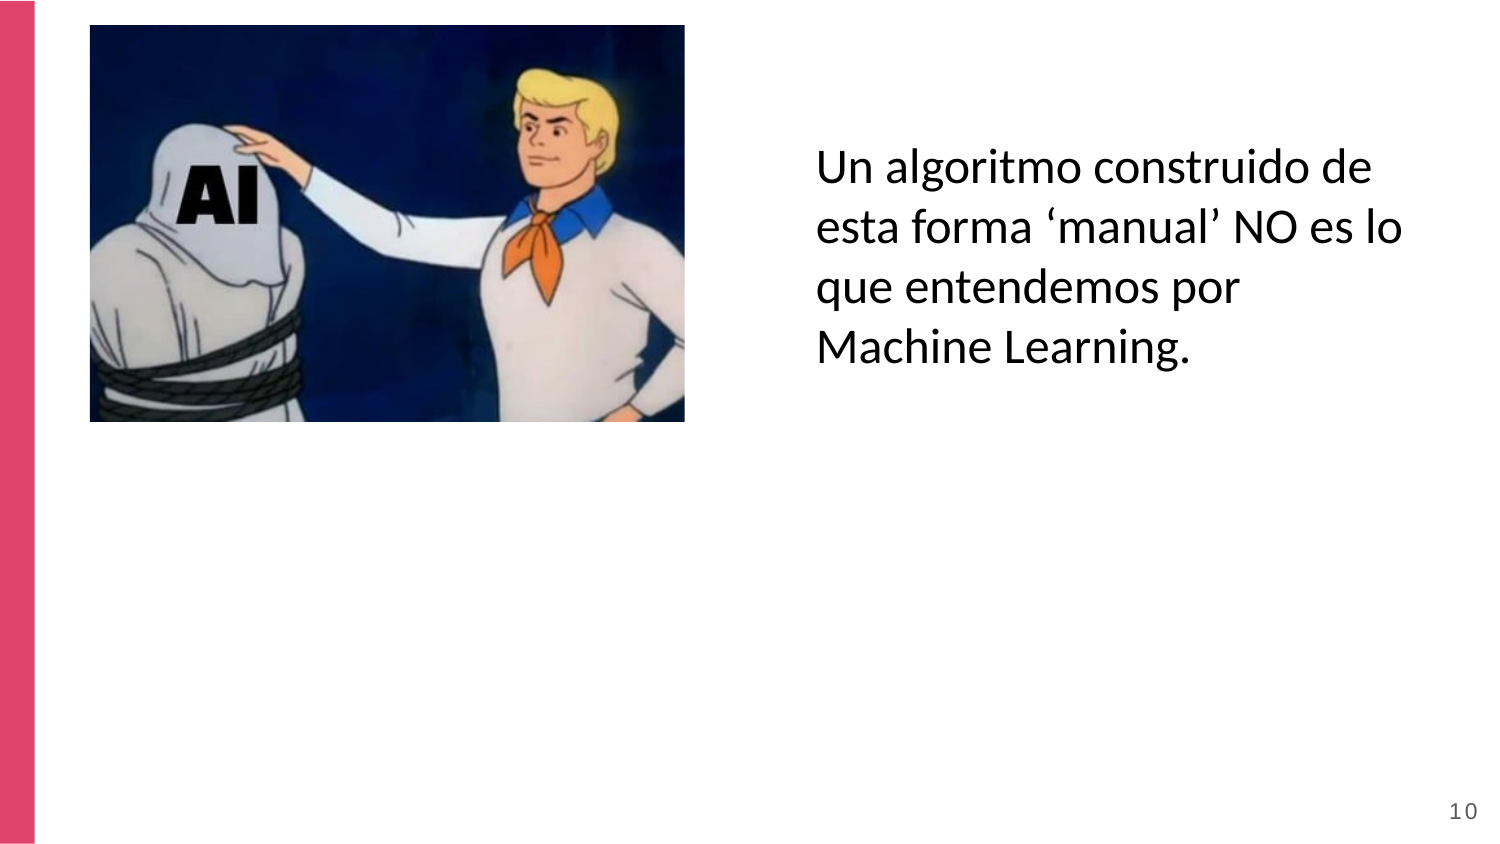

Un algoritmo construido de esta forma ‘manual’ NO es lo que entendemos por Machine Learning.
10